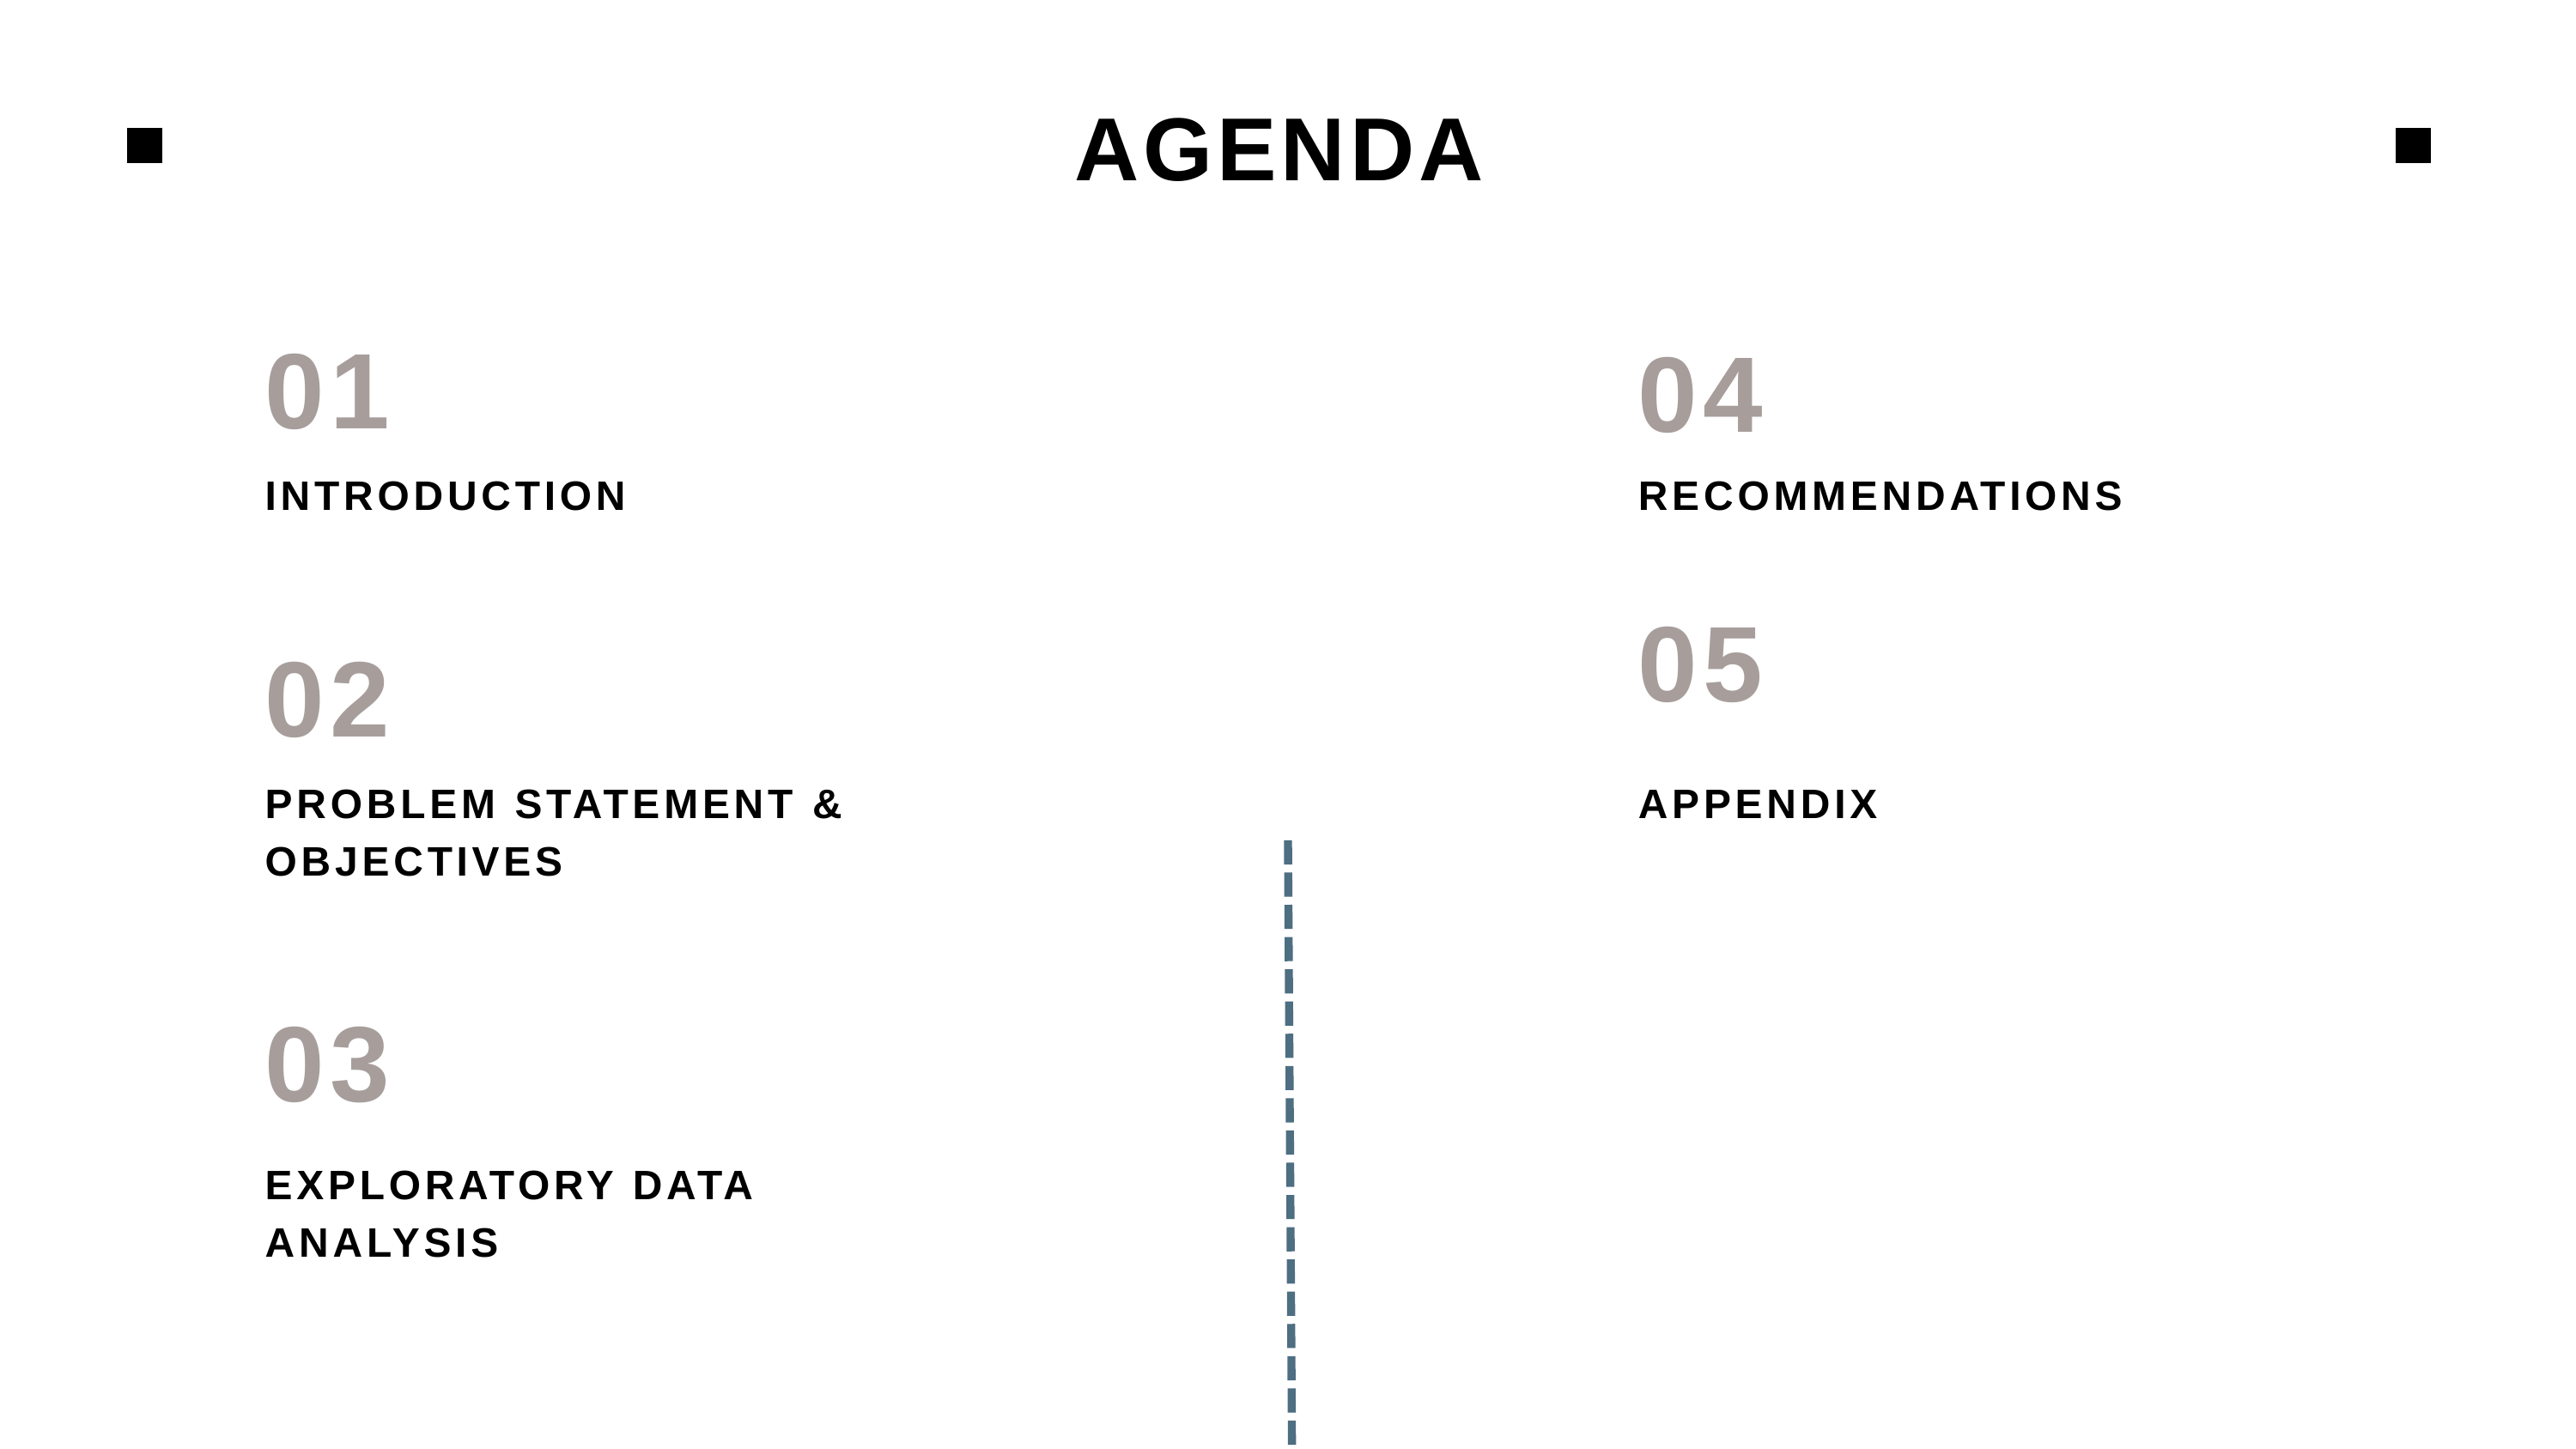

AGENDA

01
04
INTRODUCTION
RECOMMENDATIONS
05
02
PROBLEM STATEMENT &
OBJECTIVES
APPENDIX

03
EXPLORATORY DATA ANALYSIS